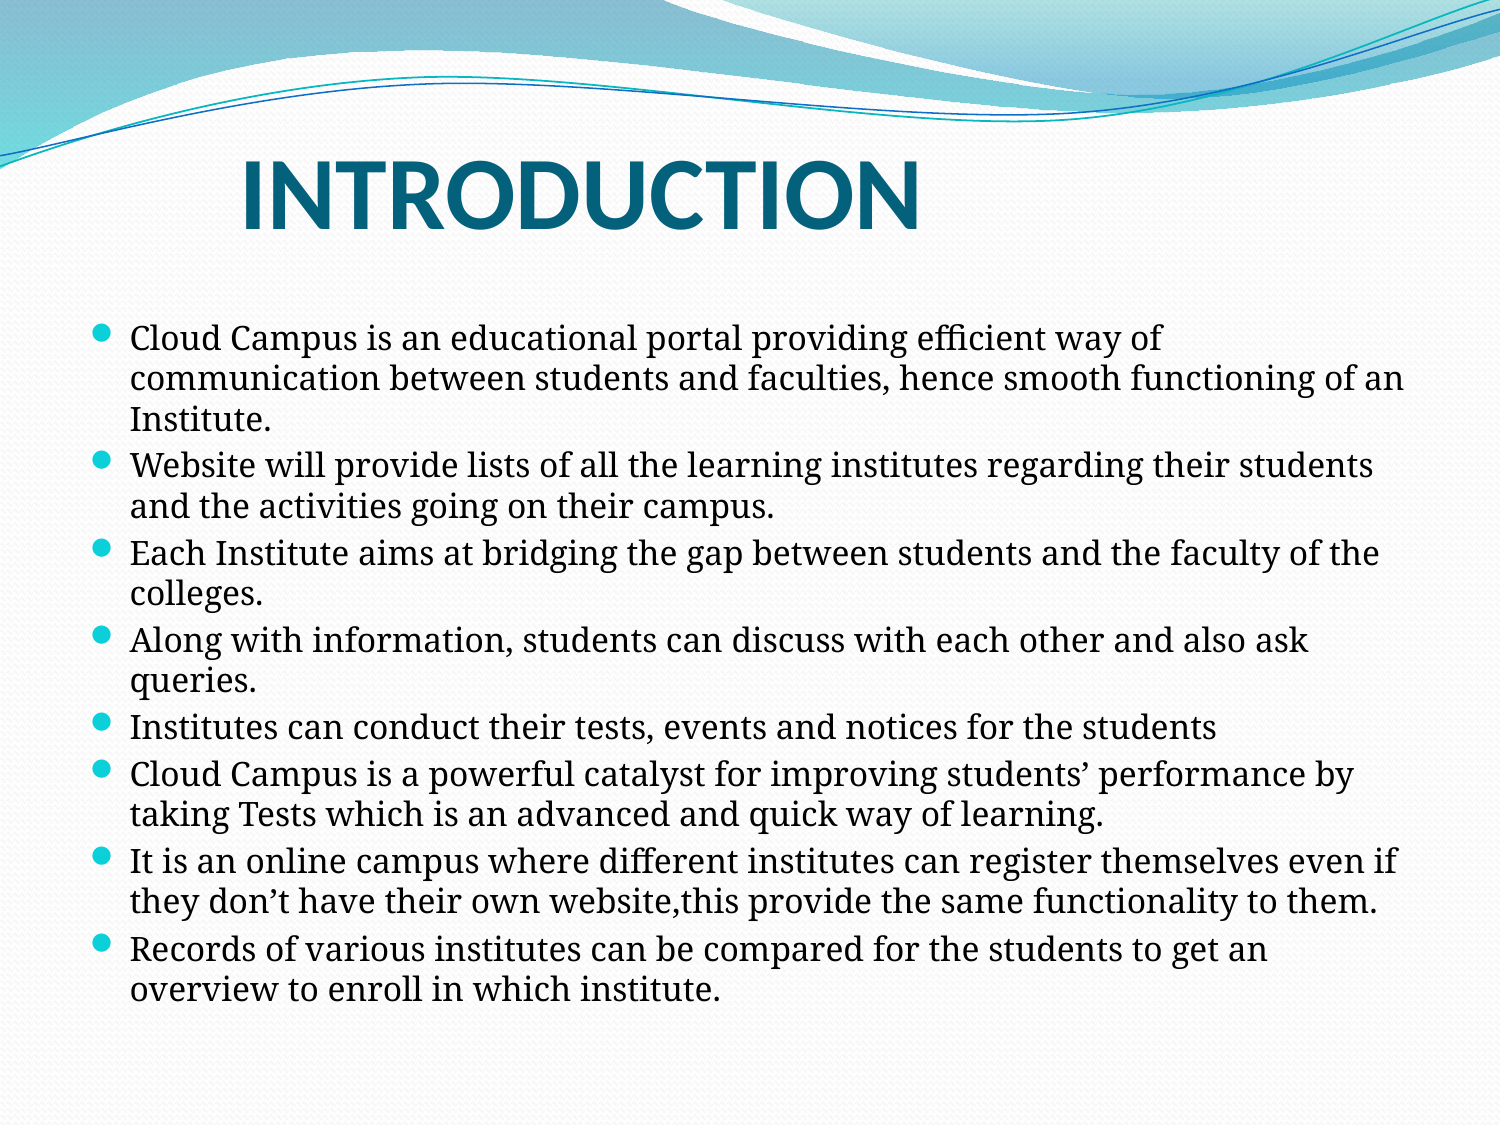

# INTRODUCTION

Cloud Campus is an educational portal providing efficient way of communication between students and faculties, hence smooth functioning of an Institute.
Website will provide lists of all the learning institutes regarding their students and the activities going on their campus.
Each Institute aims at bridging the gap between students and the faculty of the colleges.
Along with information, students can discuss with each other and also ask queries.
Institutes can conduct their tests, events and notices for the students
Cloud Campus is a powerful catalyst for improving students’ performance by taking Tests which is an advanced and quick way of learning.
It is an online campus where different institutes can register themselves even if they don’t have their own website,this provide the same functionality to them.
Records of various institutes can be compared for the students to get an overview to enroll in which institute.